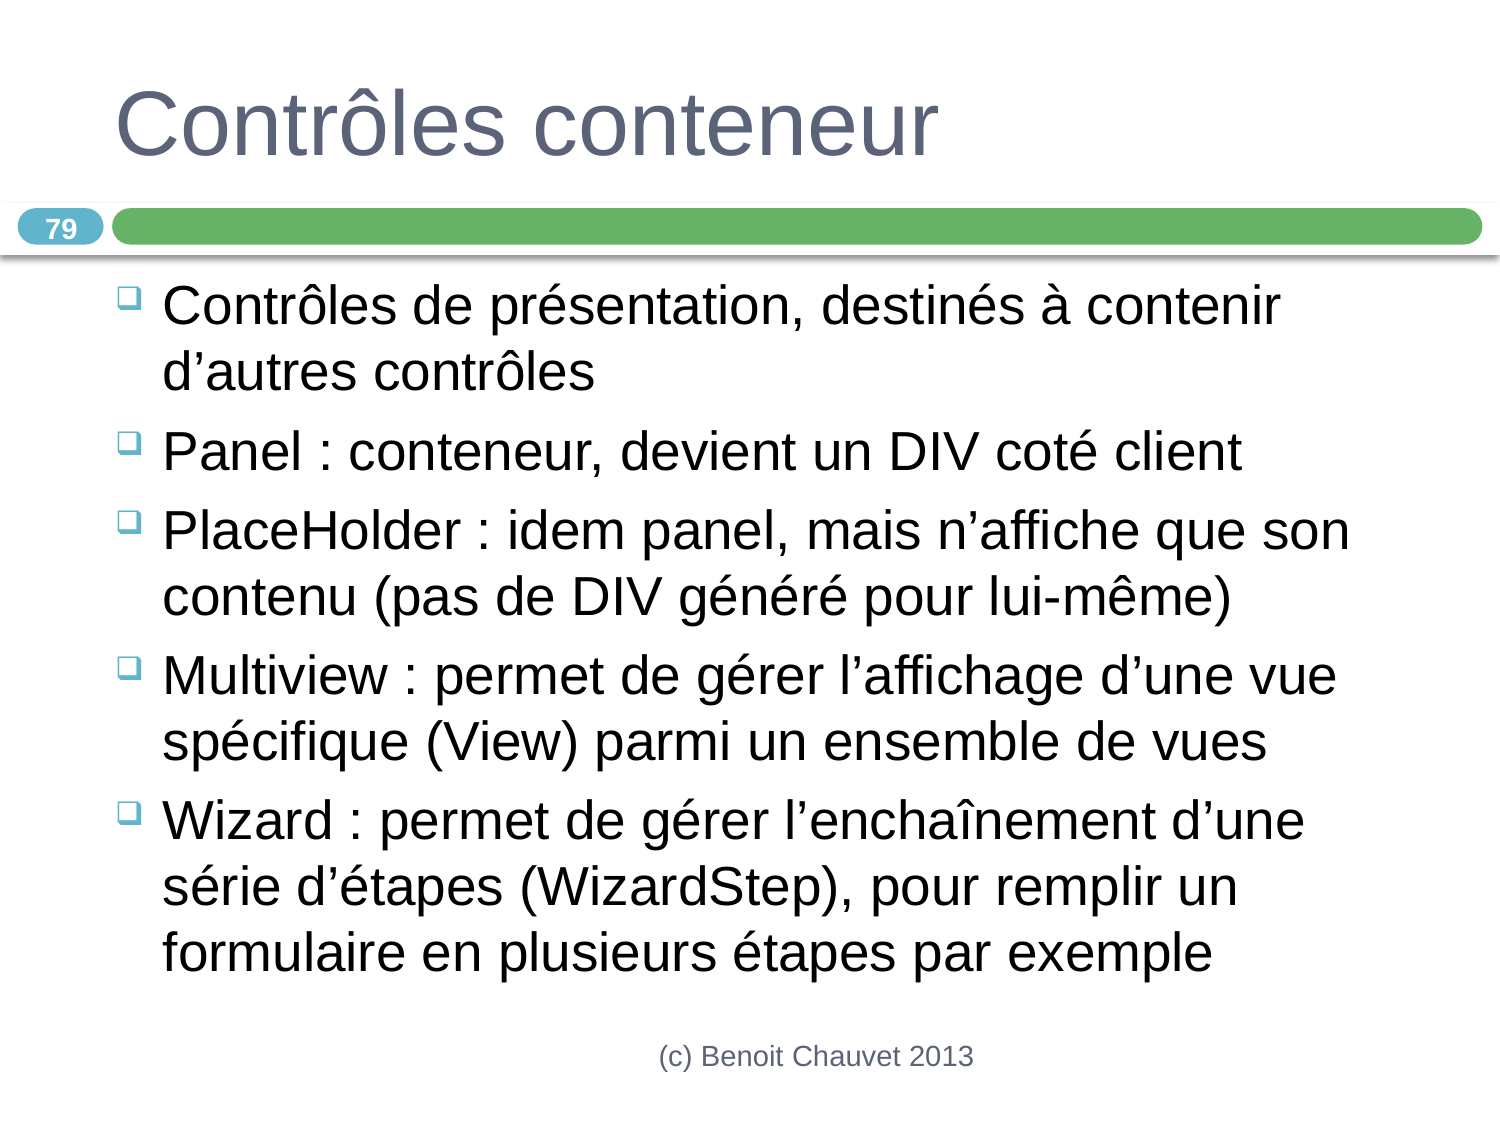

# Contrôles conteneur
79
Contrôles de présentation, destinés à contenir d’autres contrôles
Panel : conteneur, devient un DIV coté client
PlaceHolder : idem panel, mais n’affiche que son contenu (pas de DIV généré pour lui-même)
Multiview : permet de gérer l’affichage d’une vue spécifique (View) parmi un ensemble de vues
Wizard : permet de gérer l’enchaînement d’une série d’étapes (WizardStep), pour remplir un formulaire en plusieurs étapes par exemple
(c) Benoit Chauvet 2013